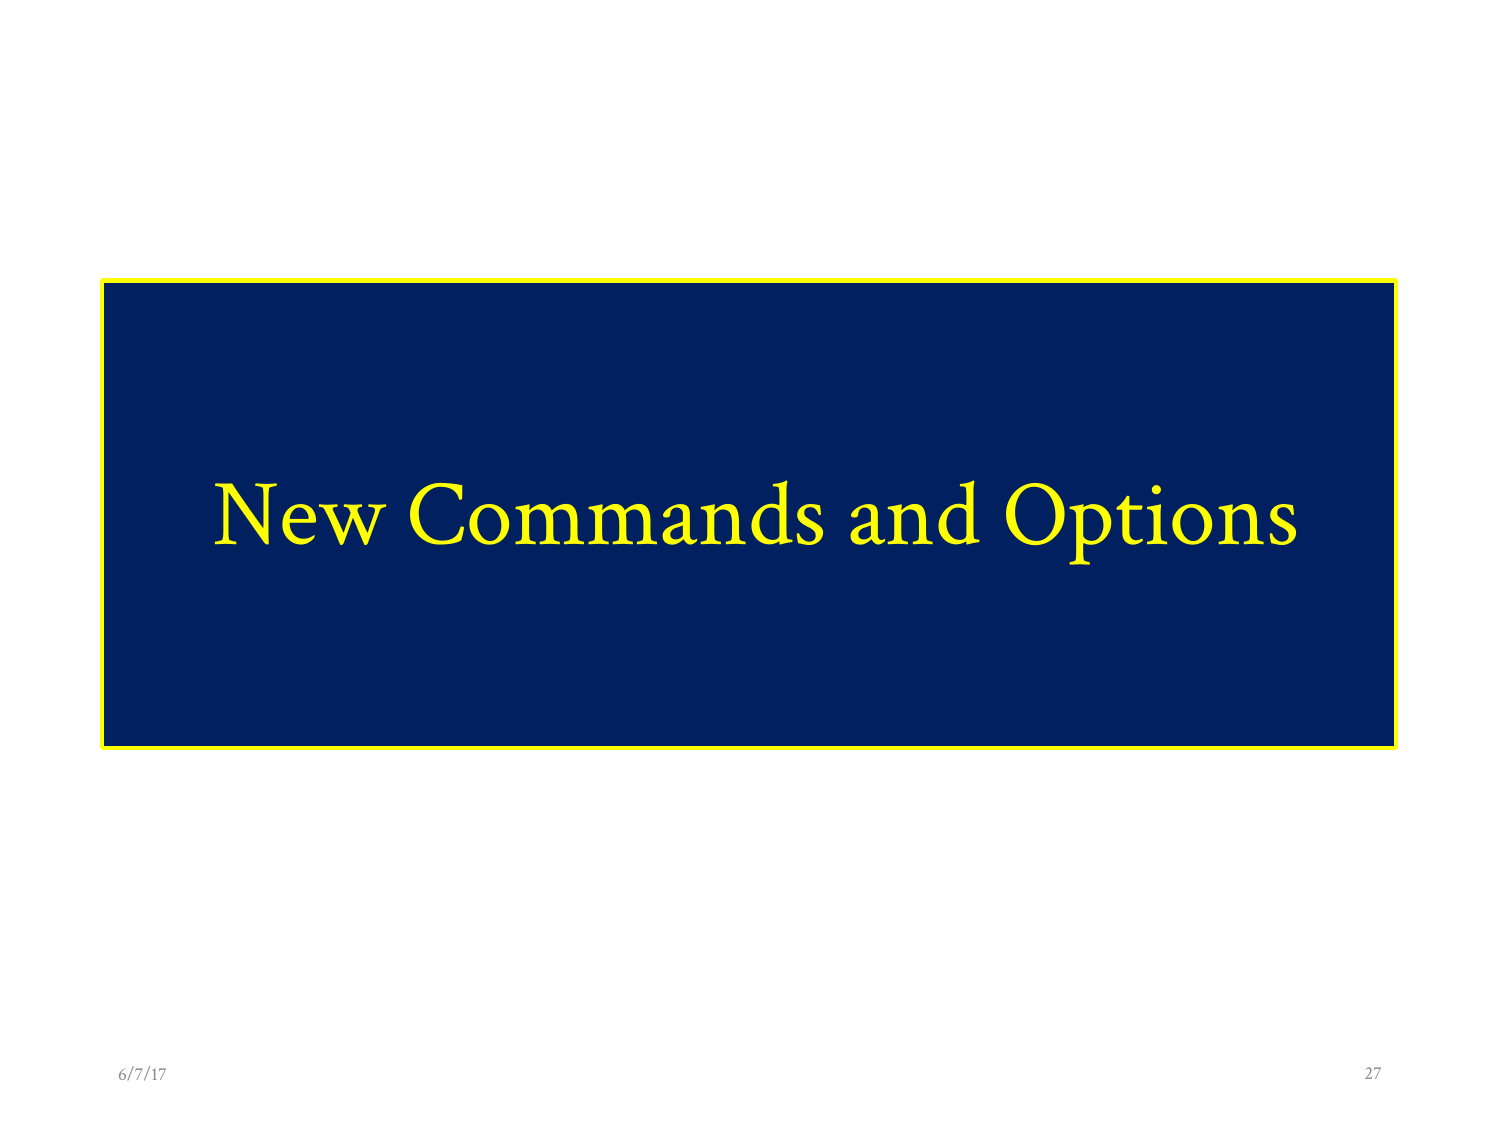

# New Commands and Options

6/7/17
27